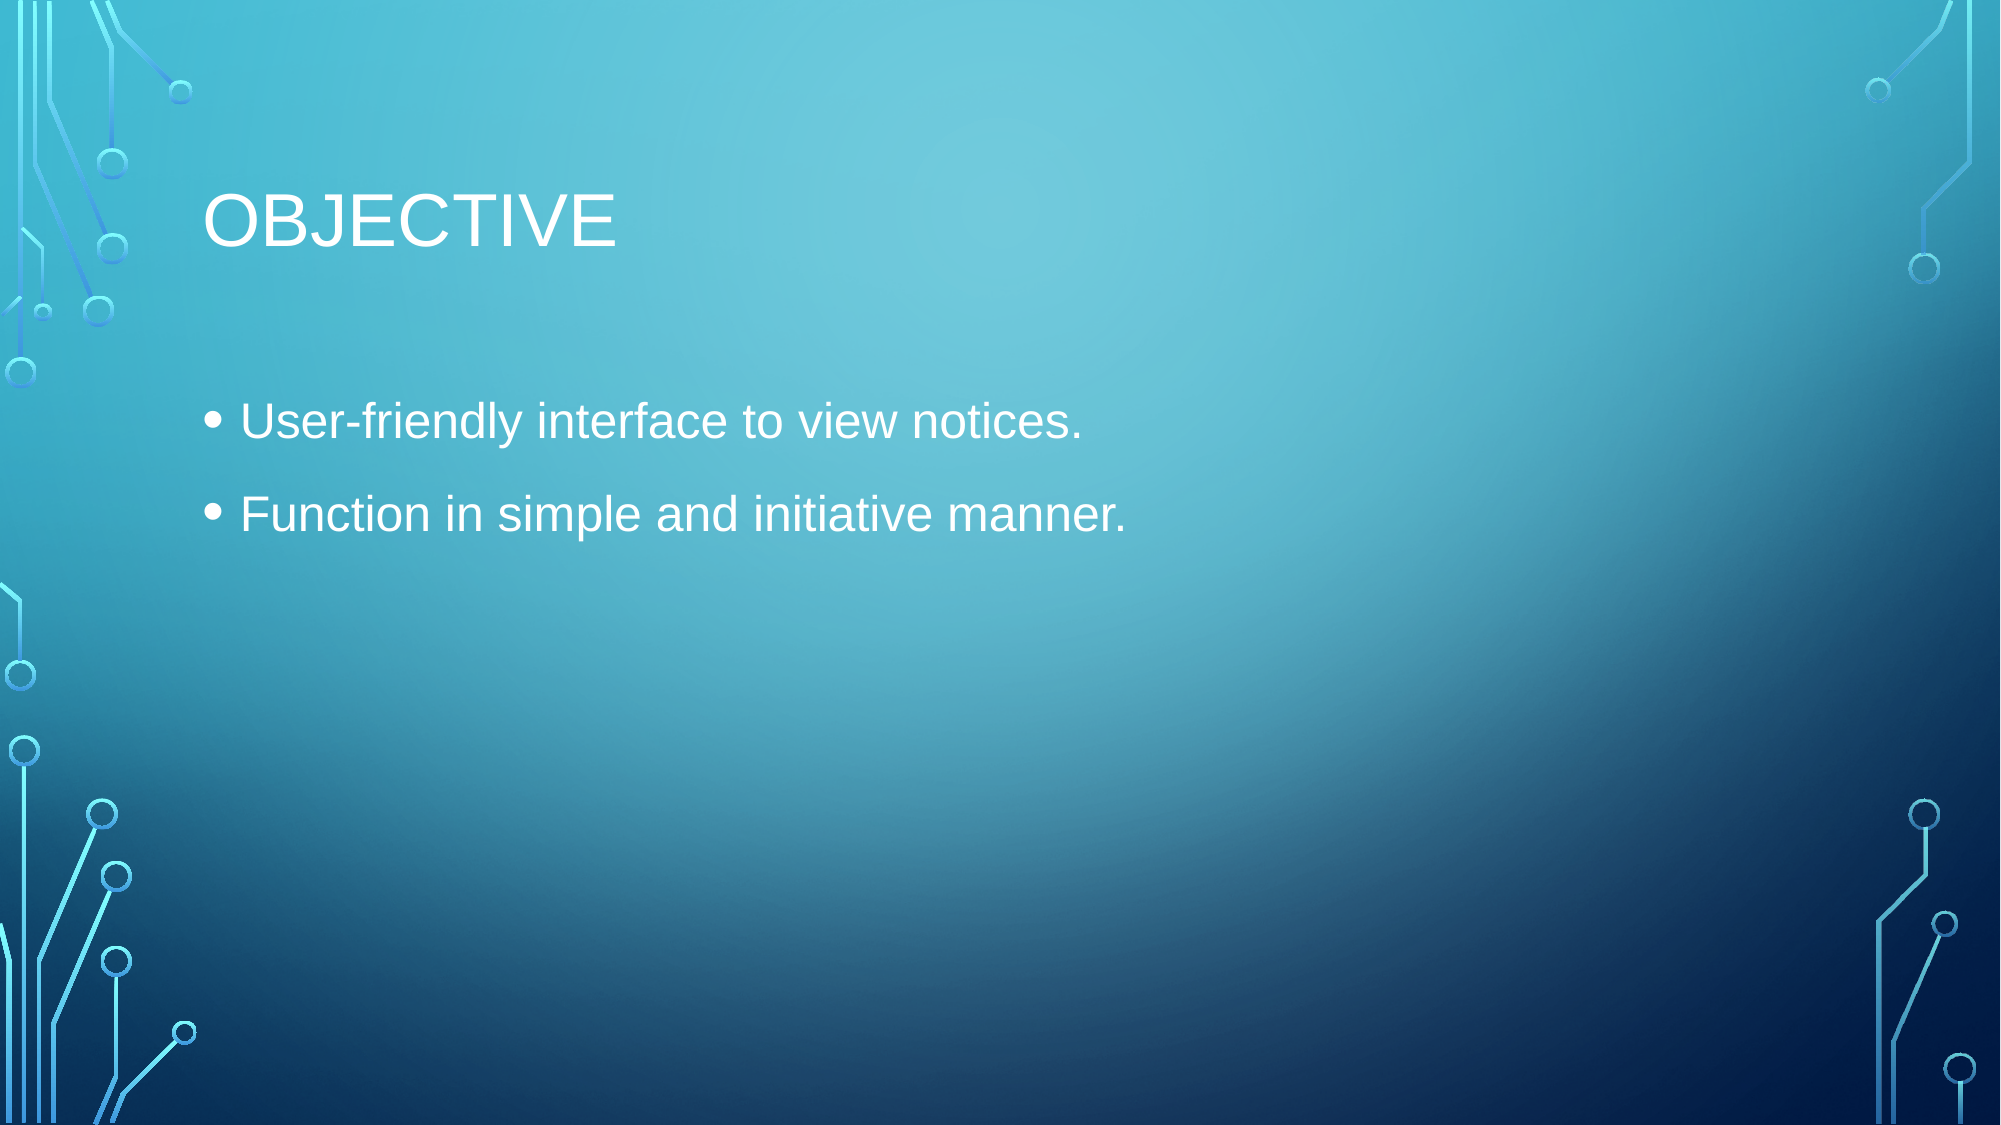

# Objective
User-friendly interface to view notices.
Function in simple and initiative manner.